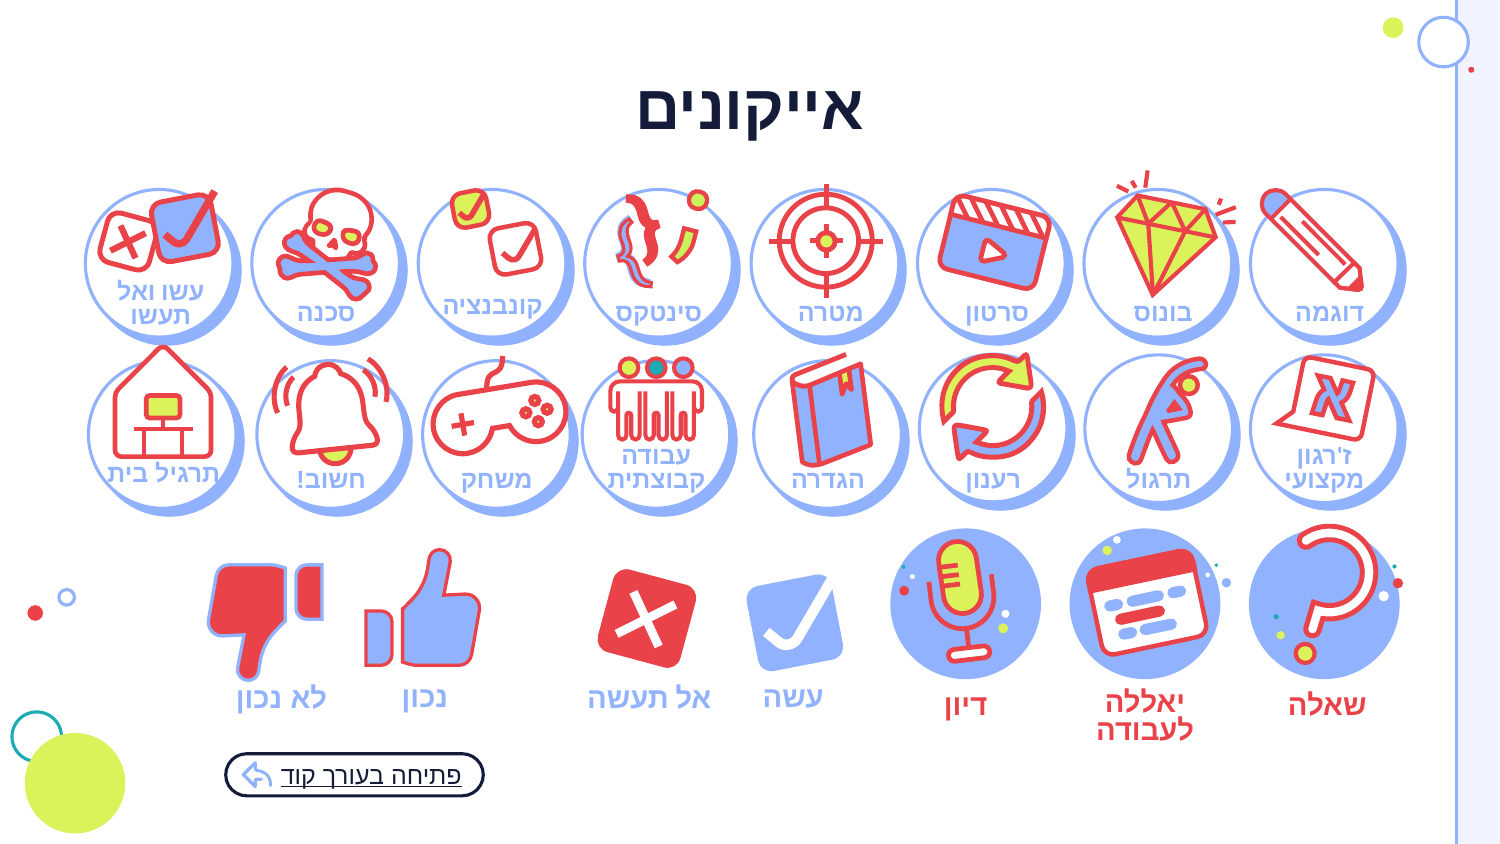

# אייקונים

קונבנציה
בונוס
סכנה
סינטקס
מטרה
סרטון
דוגמה
עשו ואל תעשו

תרגיל בית
חשוב!
משחק
עבודה קבוצתית
הגדרה
רענון
תרגול
ז'רגון מקצועי

נכון
עשה
לא נכון
אל תעשה
דיון
שאלה
יאללה לעבודה
פתיחה בעורך קוד